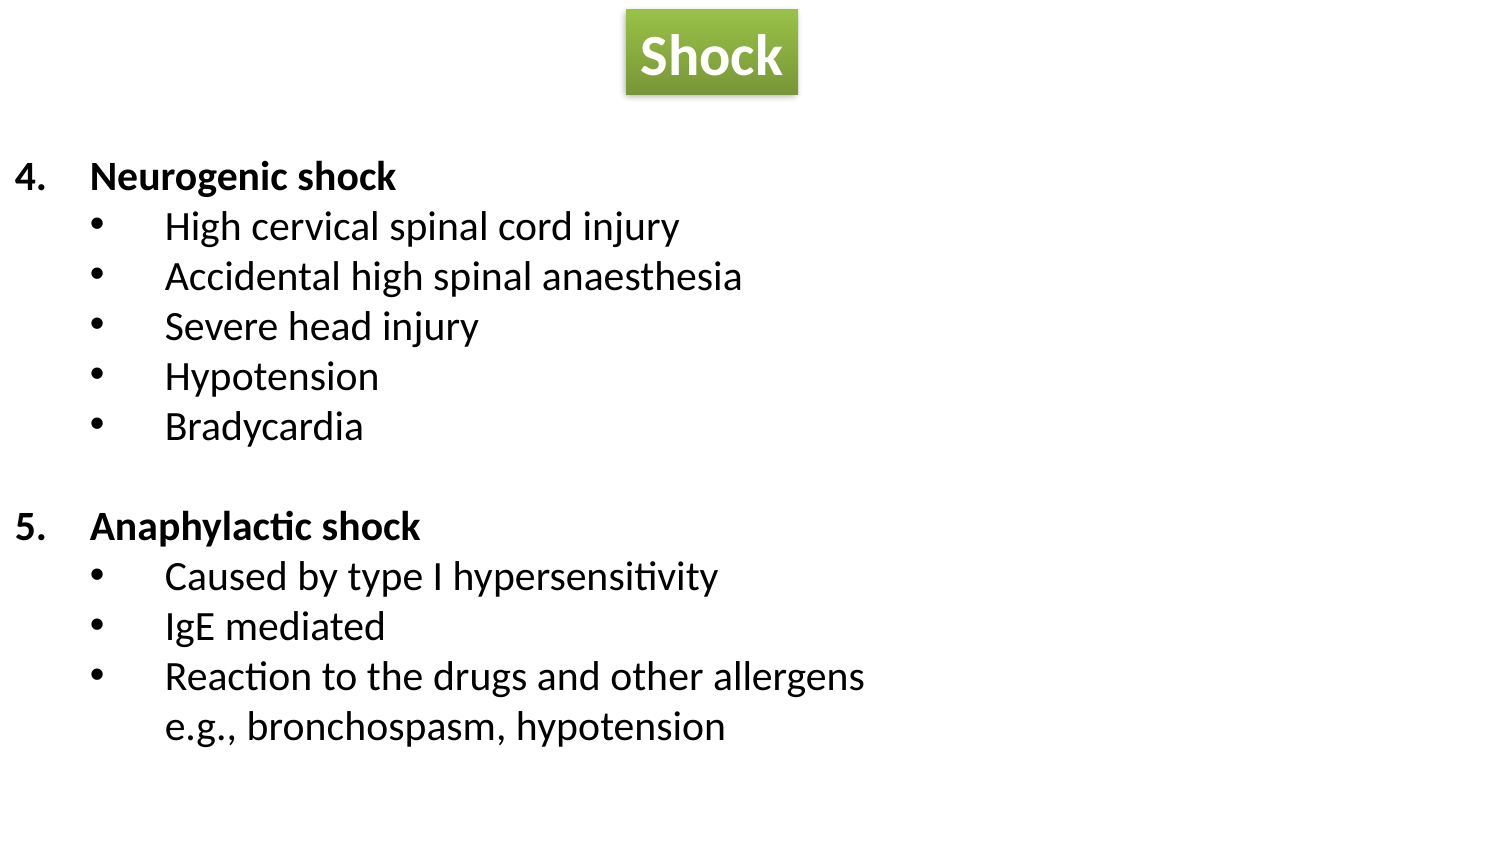

Shock
Neurogenic shock
High cervical spinal cord injury
Accidental high spinal anaesthesia
Severe head injury
Hypotension
Bradycardia

Anaphylactic shock
Caused by type I hypersensitivity
IgE mediated
Reaction to the drugs and other allergens
	e.g., bronchospasm, hypotension